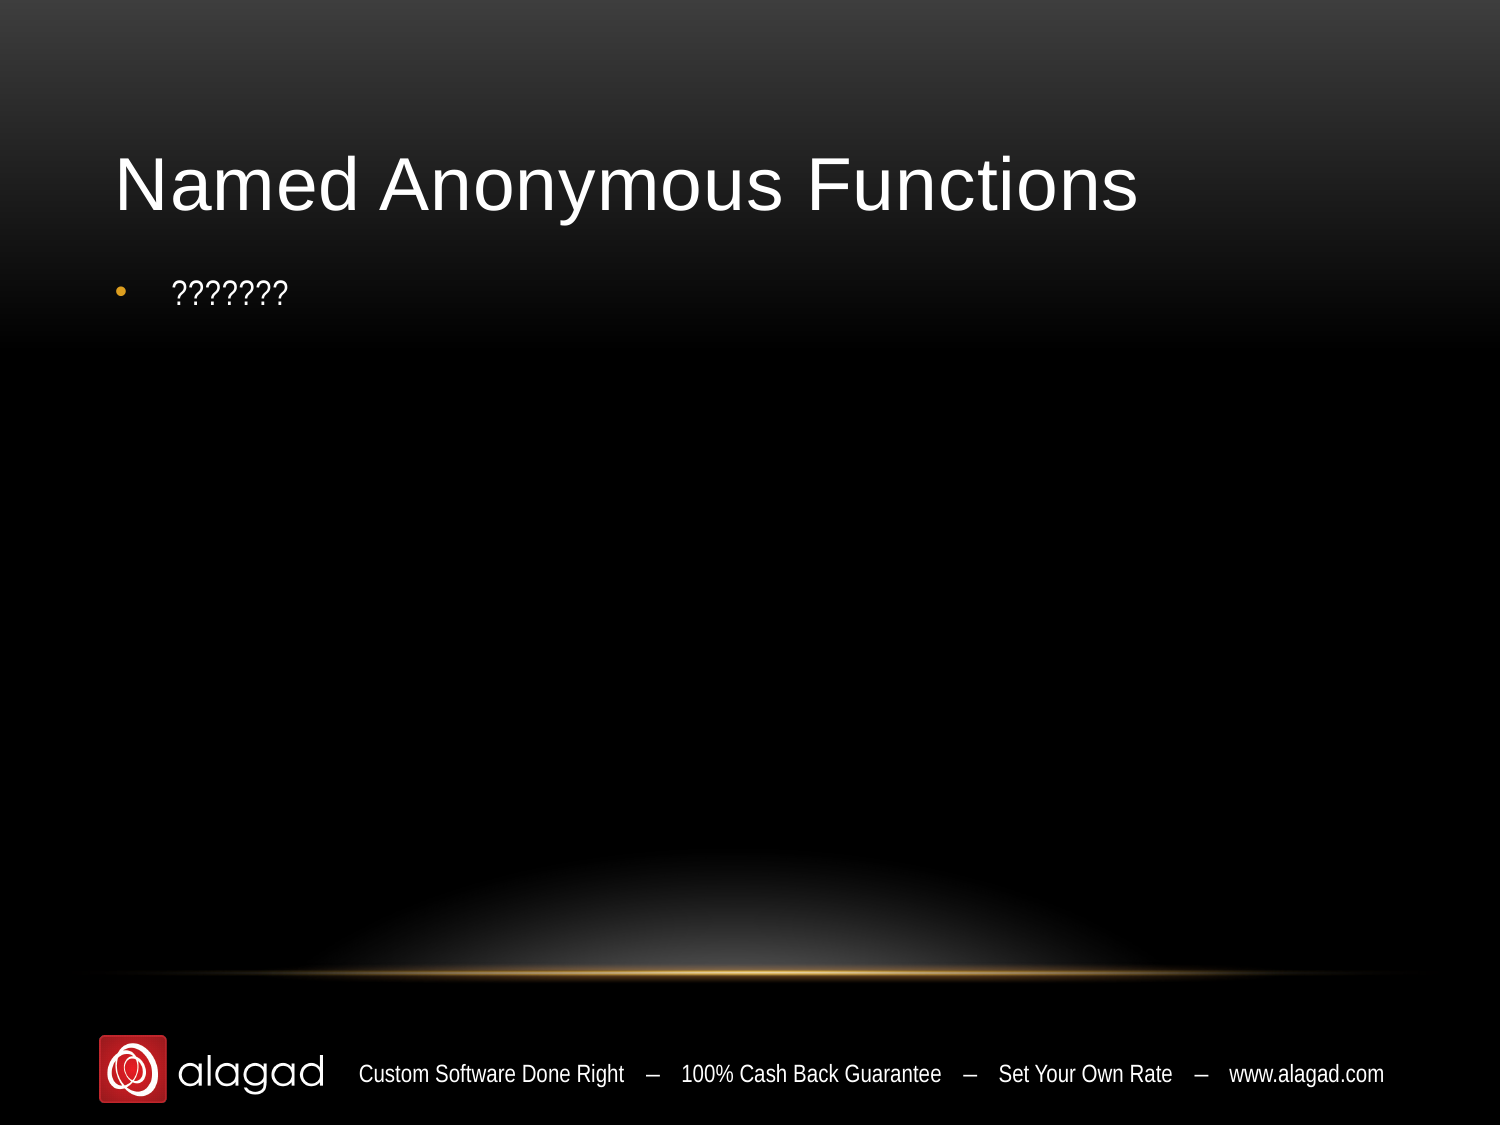

# Named Anonymous Functions
???????
Custom Software Done Right   –   100% Cash Back Guarantee   –   Set Your Own Rate   –   www.alagad.com